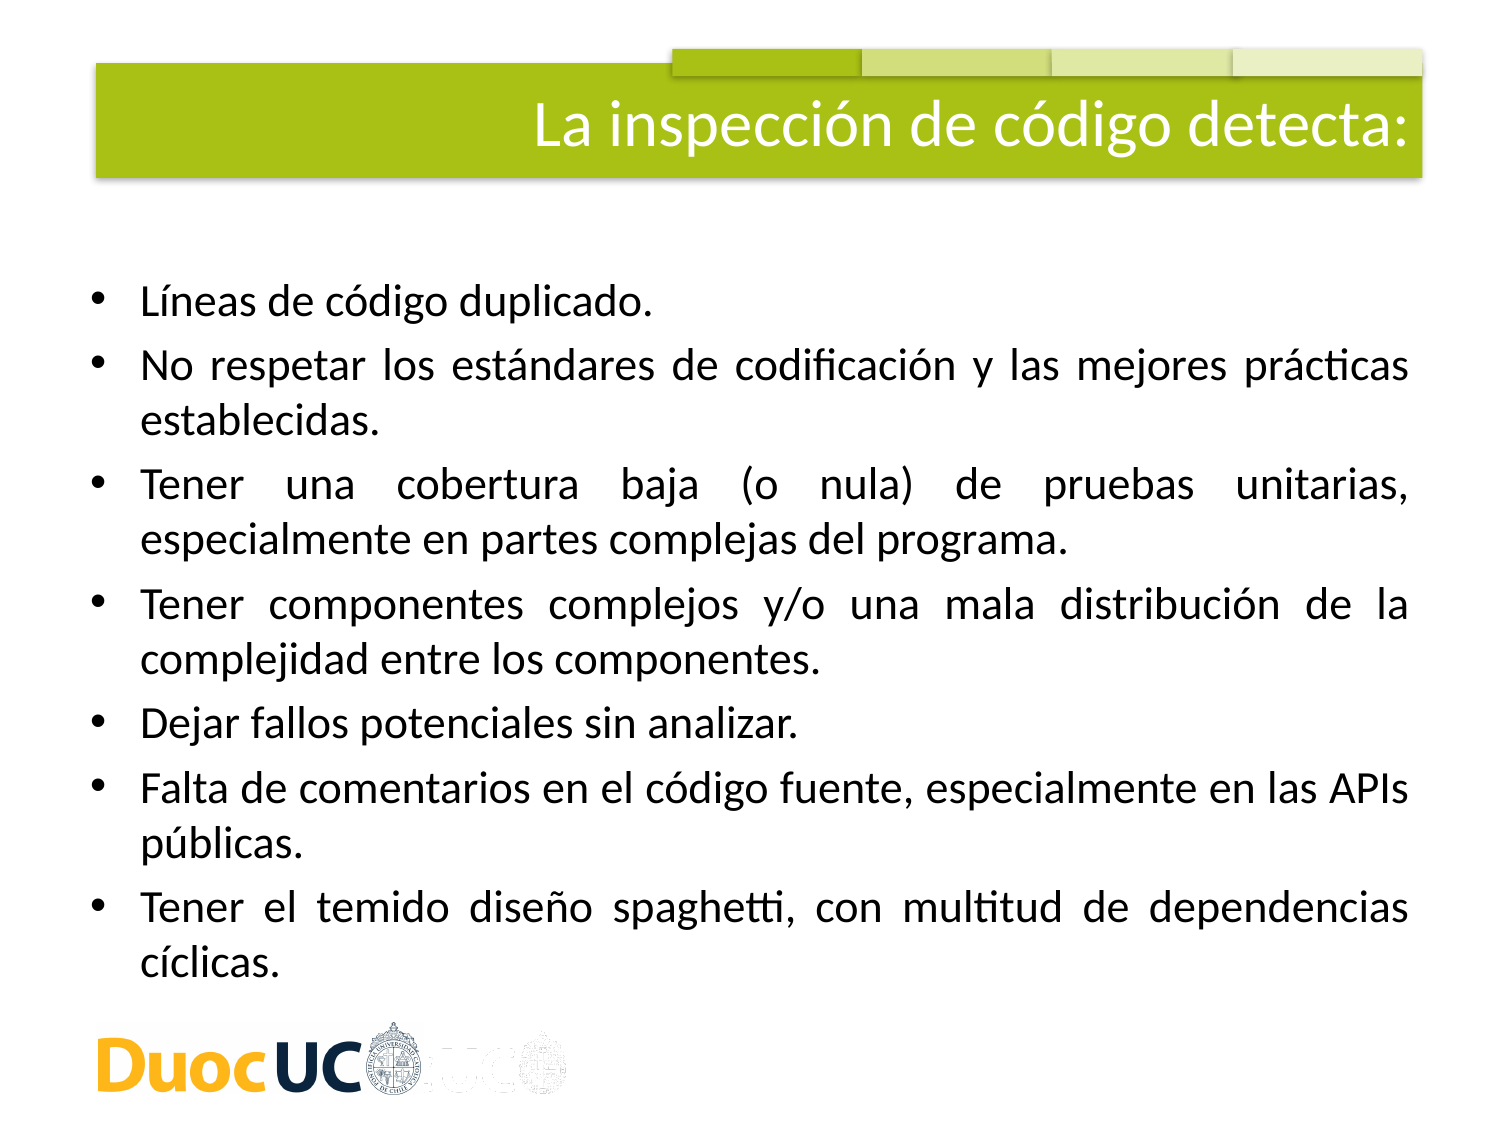

La inspección de código detecta:
Líneas de código duplicado.
No respetar los estándares de codificación y las mejores prácticas establecidas.
Tener una cobertura baja (o nula) de pruebas unitarias, especialmente en partes complejas del programa.
Tener componentes complejos y/o una mala distribución de la complejidad entre los componentes.
Dejar fallos potenciales sin analizar.
Falta de comentarios en el código fuente, especialmente en las APIs públicas.
Tener el temido diseño spaghetti, con multitud de dependencias cíclicas.